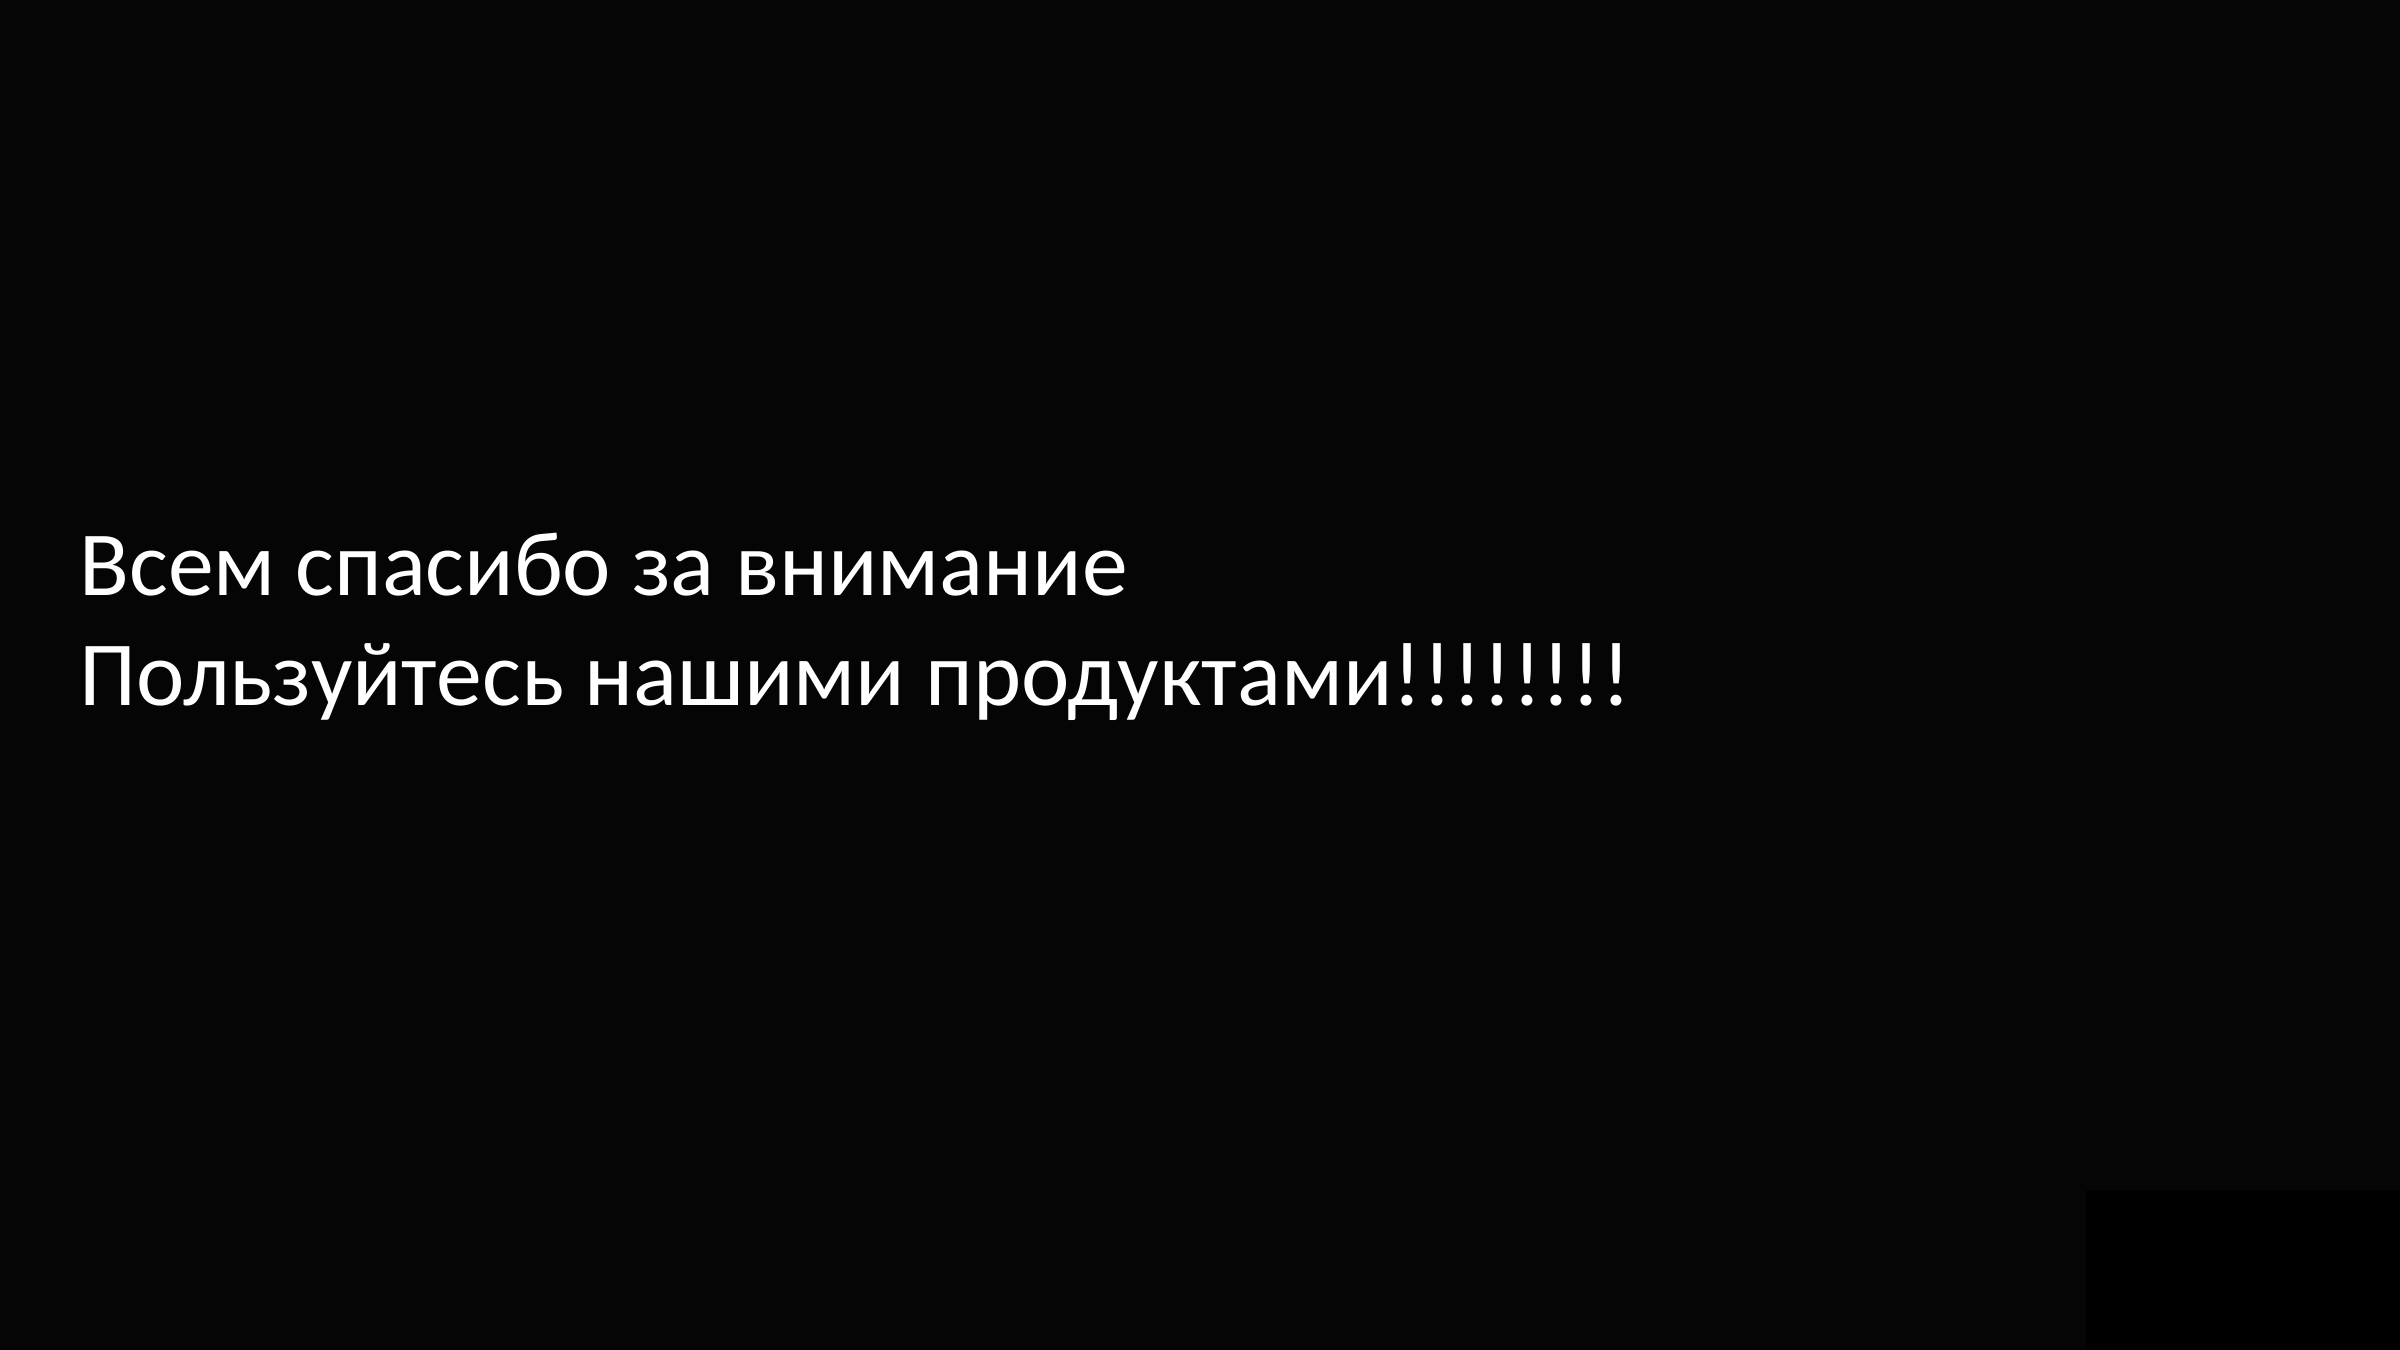

Всем спасибо за внимание
Пользуйтесь нашими продуктами!!!!!!!!